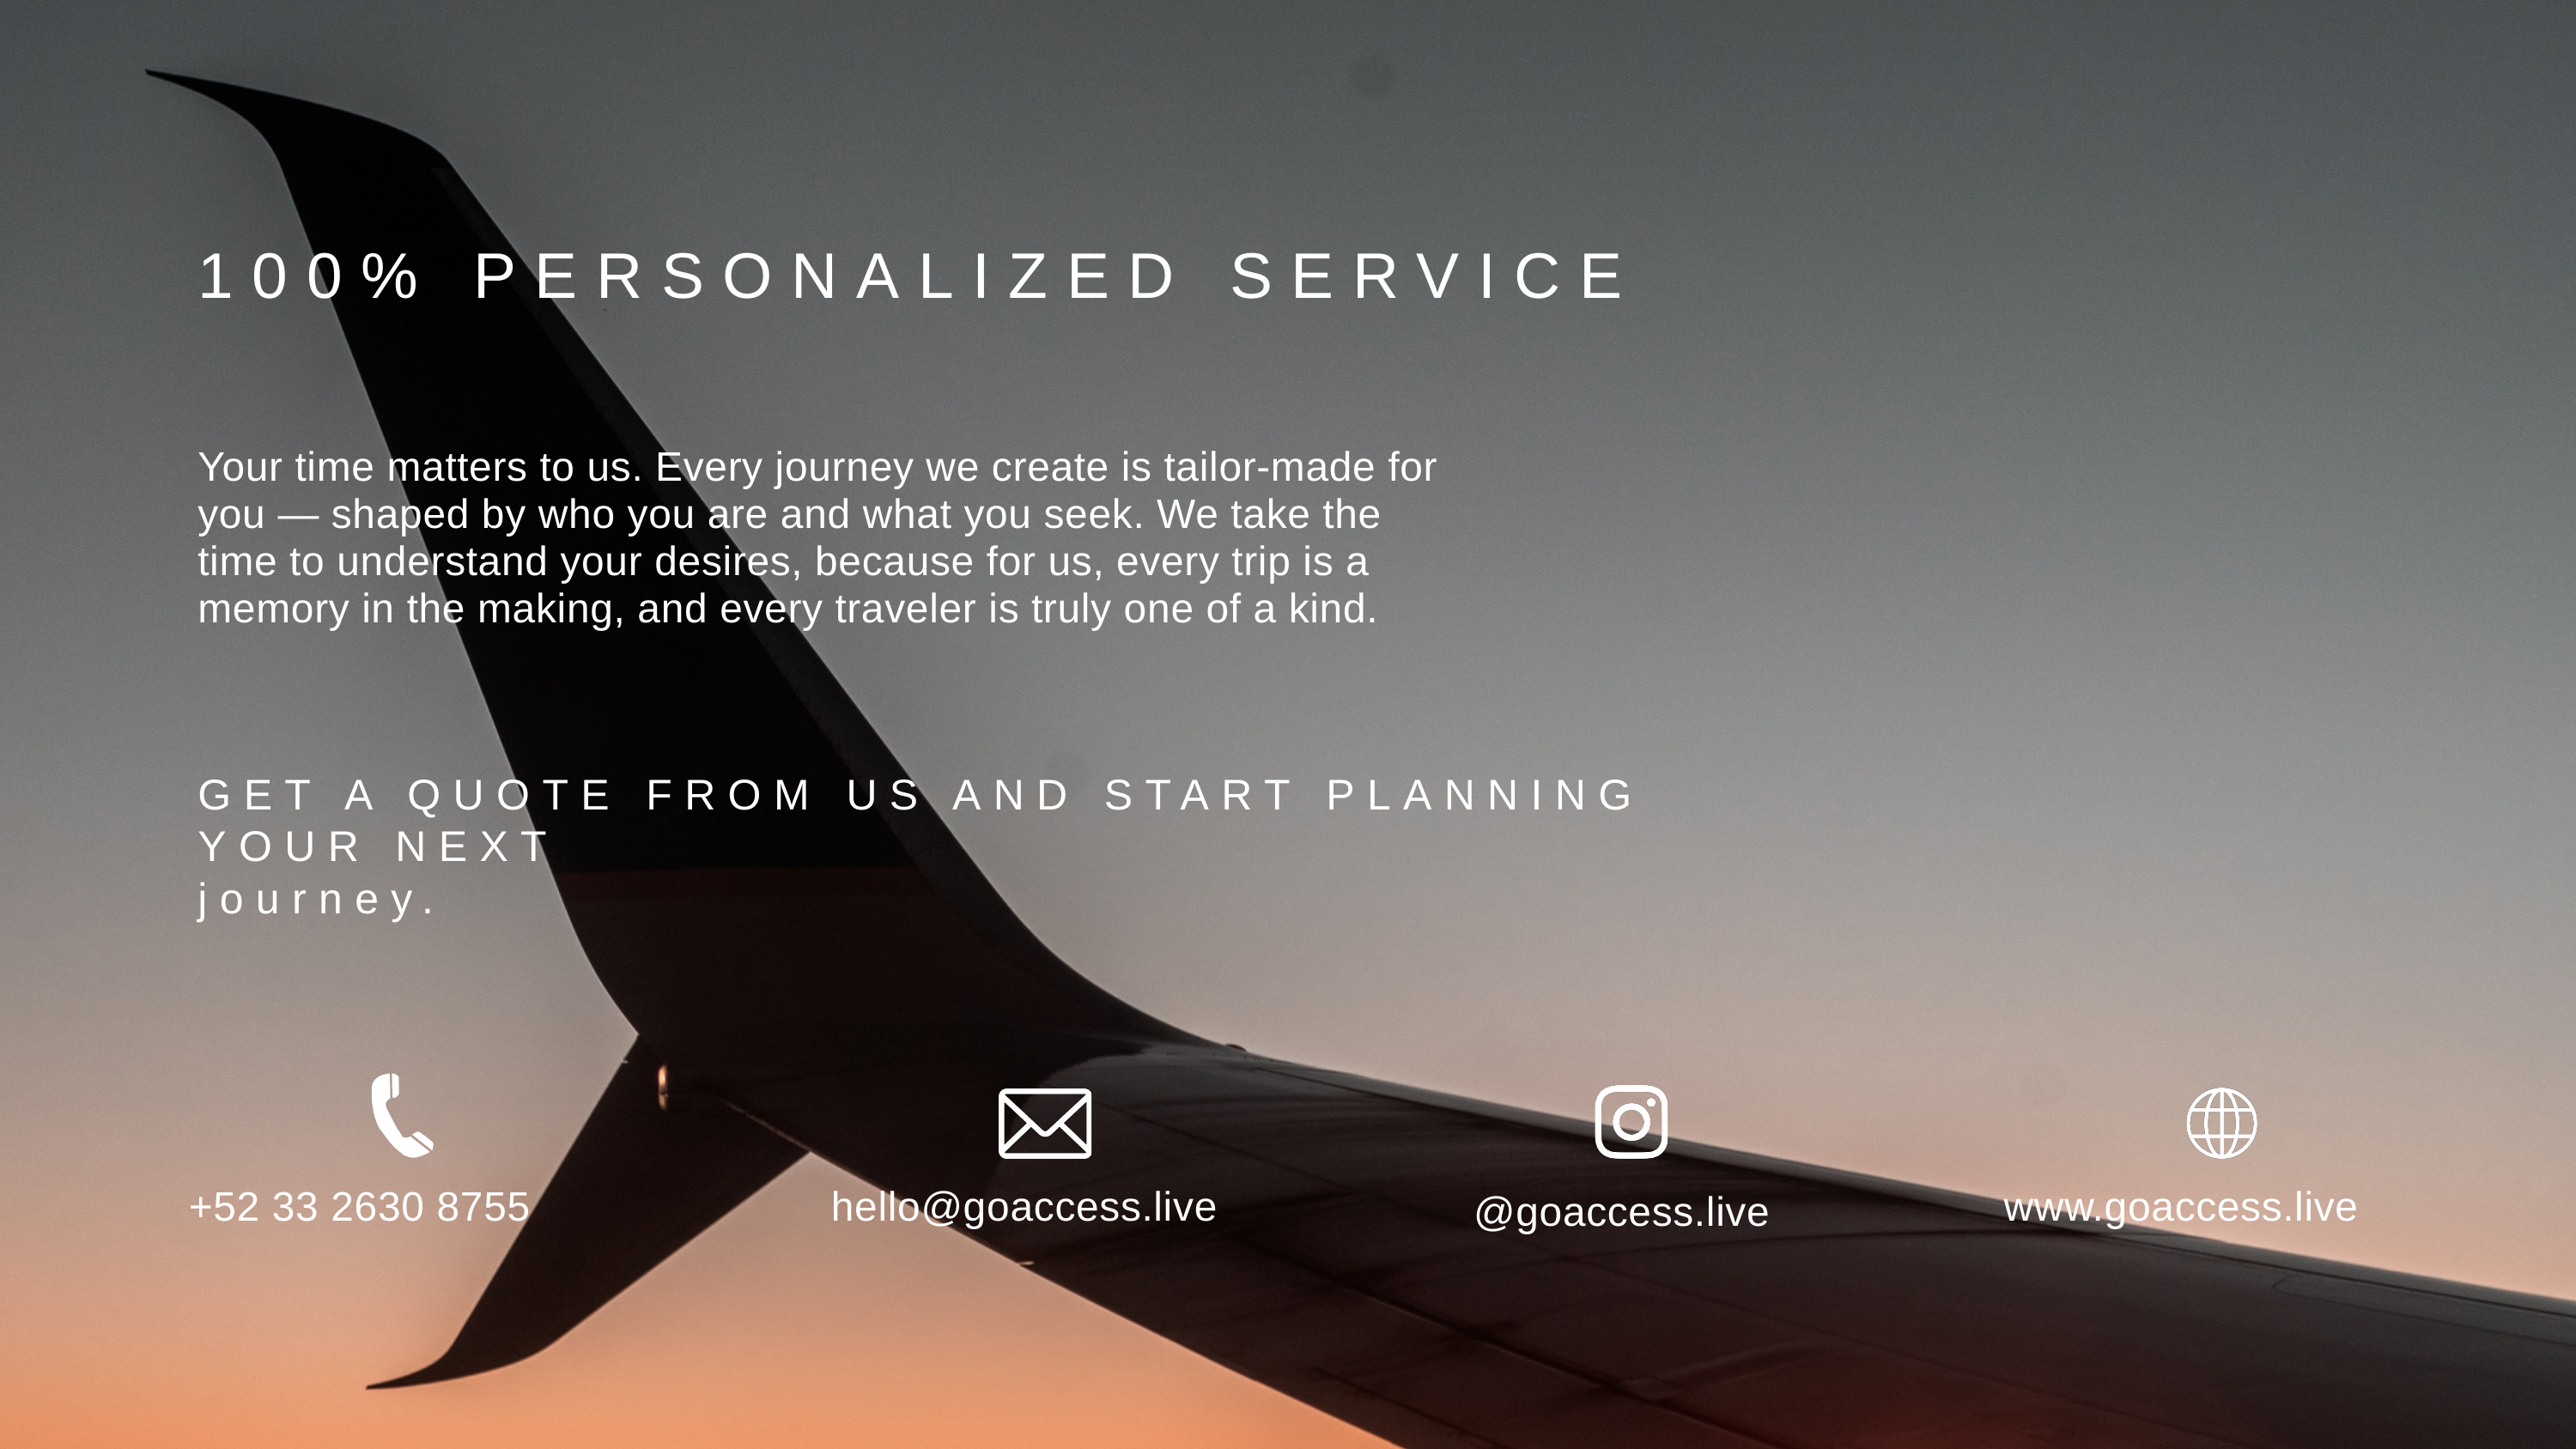

100% PERSONALIZED SERVICE

Your time matters to us. Every journey we create is tailor-made for
you — shaped by who you are and what you seek. We take the
time to understand your desires, because for us, every trip is a
memory in the making, and every traveler is truly one of a kind.

GET A QUOTE FROM US AND START PLANNING YOUR NEXT
journey.

+52 33 2630 8755
hello@goaccess.live
www.goaccess.live
@goaccess.live